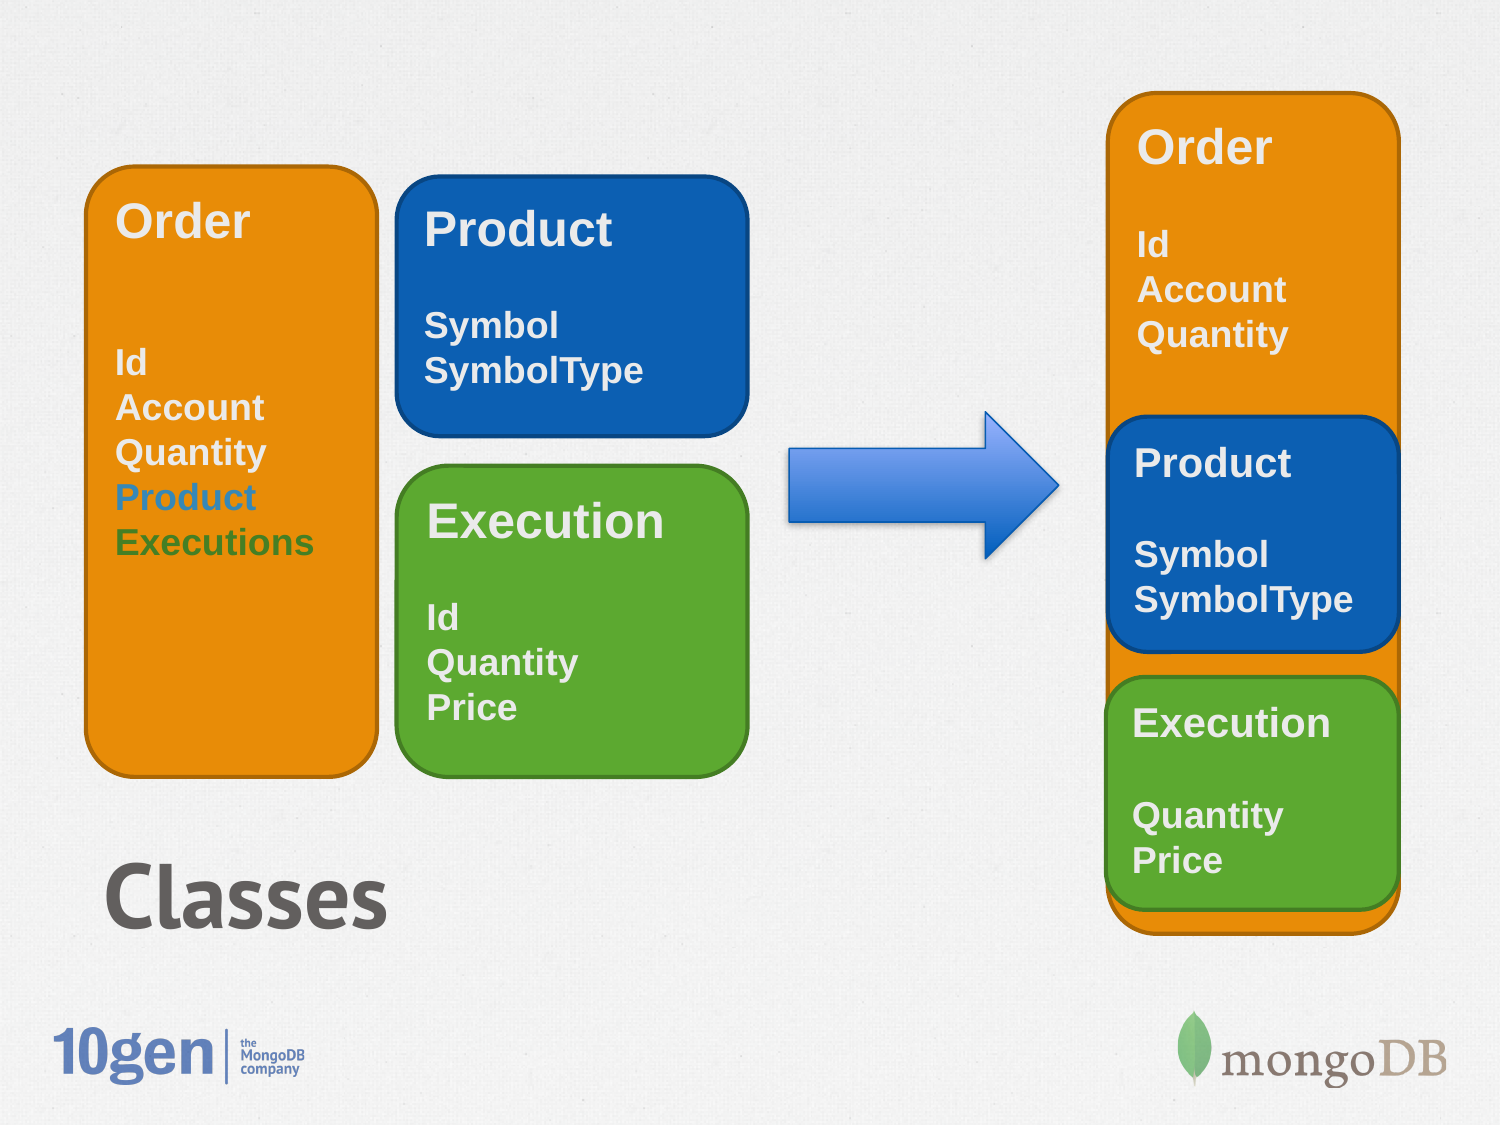

Order

Id
Account
Quantity

Order

Id
Account
Quantity
Product
Executions
Product

Symbol
SymbolType

Product

Symbol
SymbolType
Execution

Id
Quantity
Price
Execution

Quantity
Price
# Classes